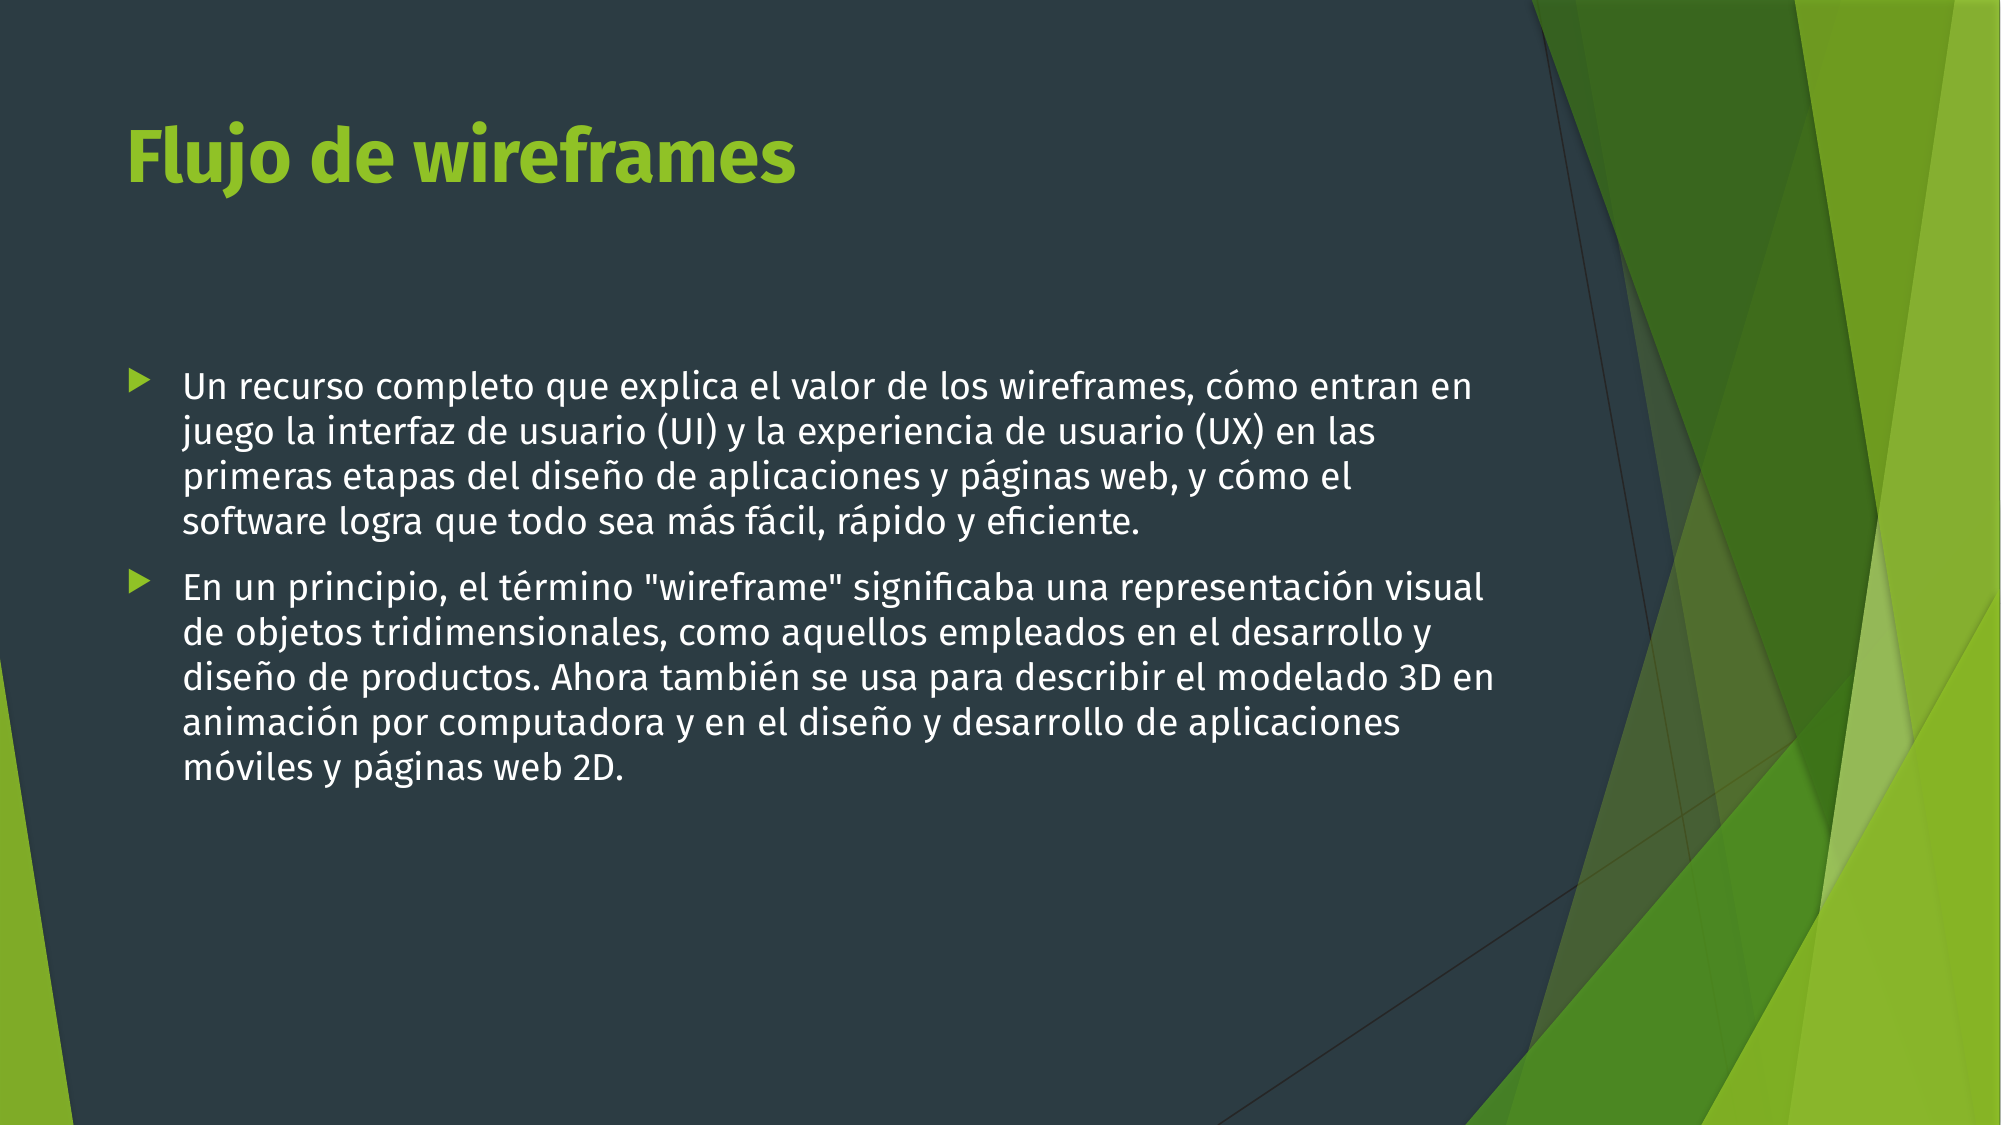

# Flujo de wireframes
Un recurso completo que explica el valor de los wireframes, cómo entran en juego la interfaz de usuario (UI) y la experiencia de usuario (UX) en las primeras etapas del diseño de aplicaciones y páginas web, y cómo el software logra que todo sea más fácil, rápido y eficiente.
En un principio, el término "wireframe" significaba una representación visual de objetos tridimensionales, como aquellos empleados en el desarrollo y diseño de productos. Ahora también se usa para describir el modelado 3D en animación por computadora y en el diseño y desarrollo de aplicaciones móviles y páginas web 2D.